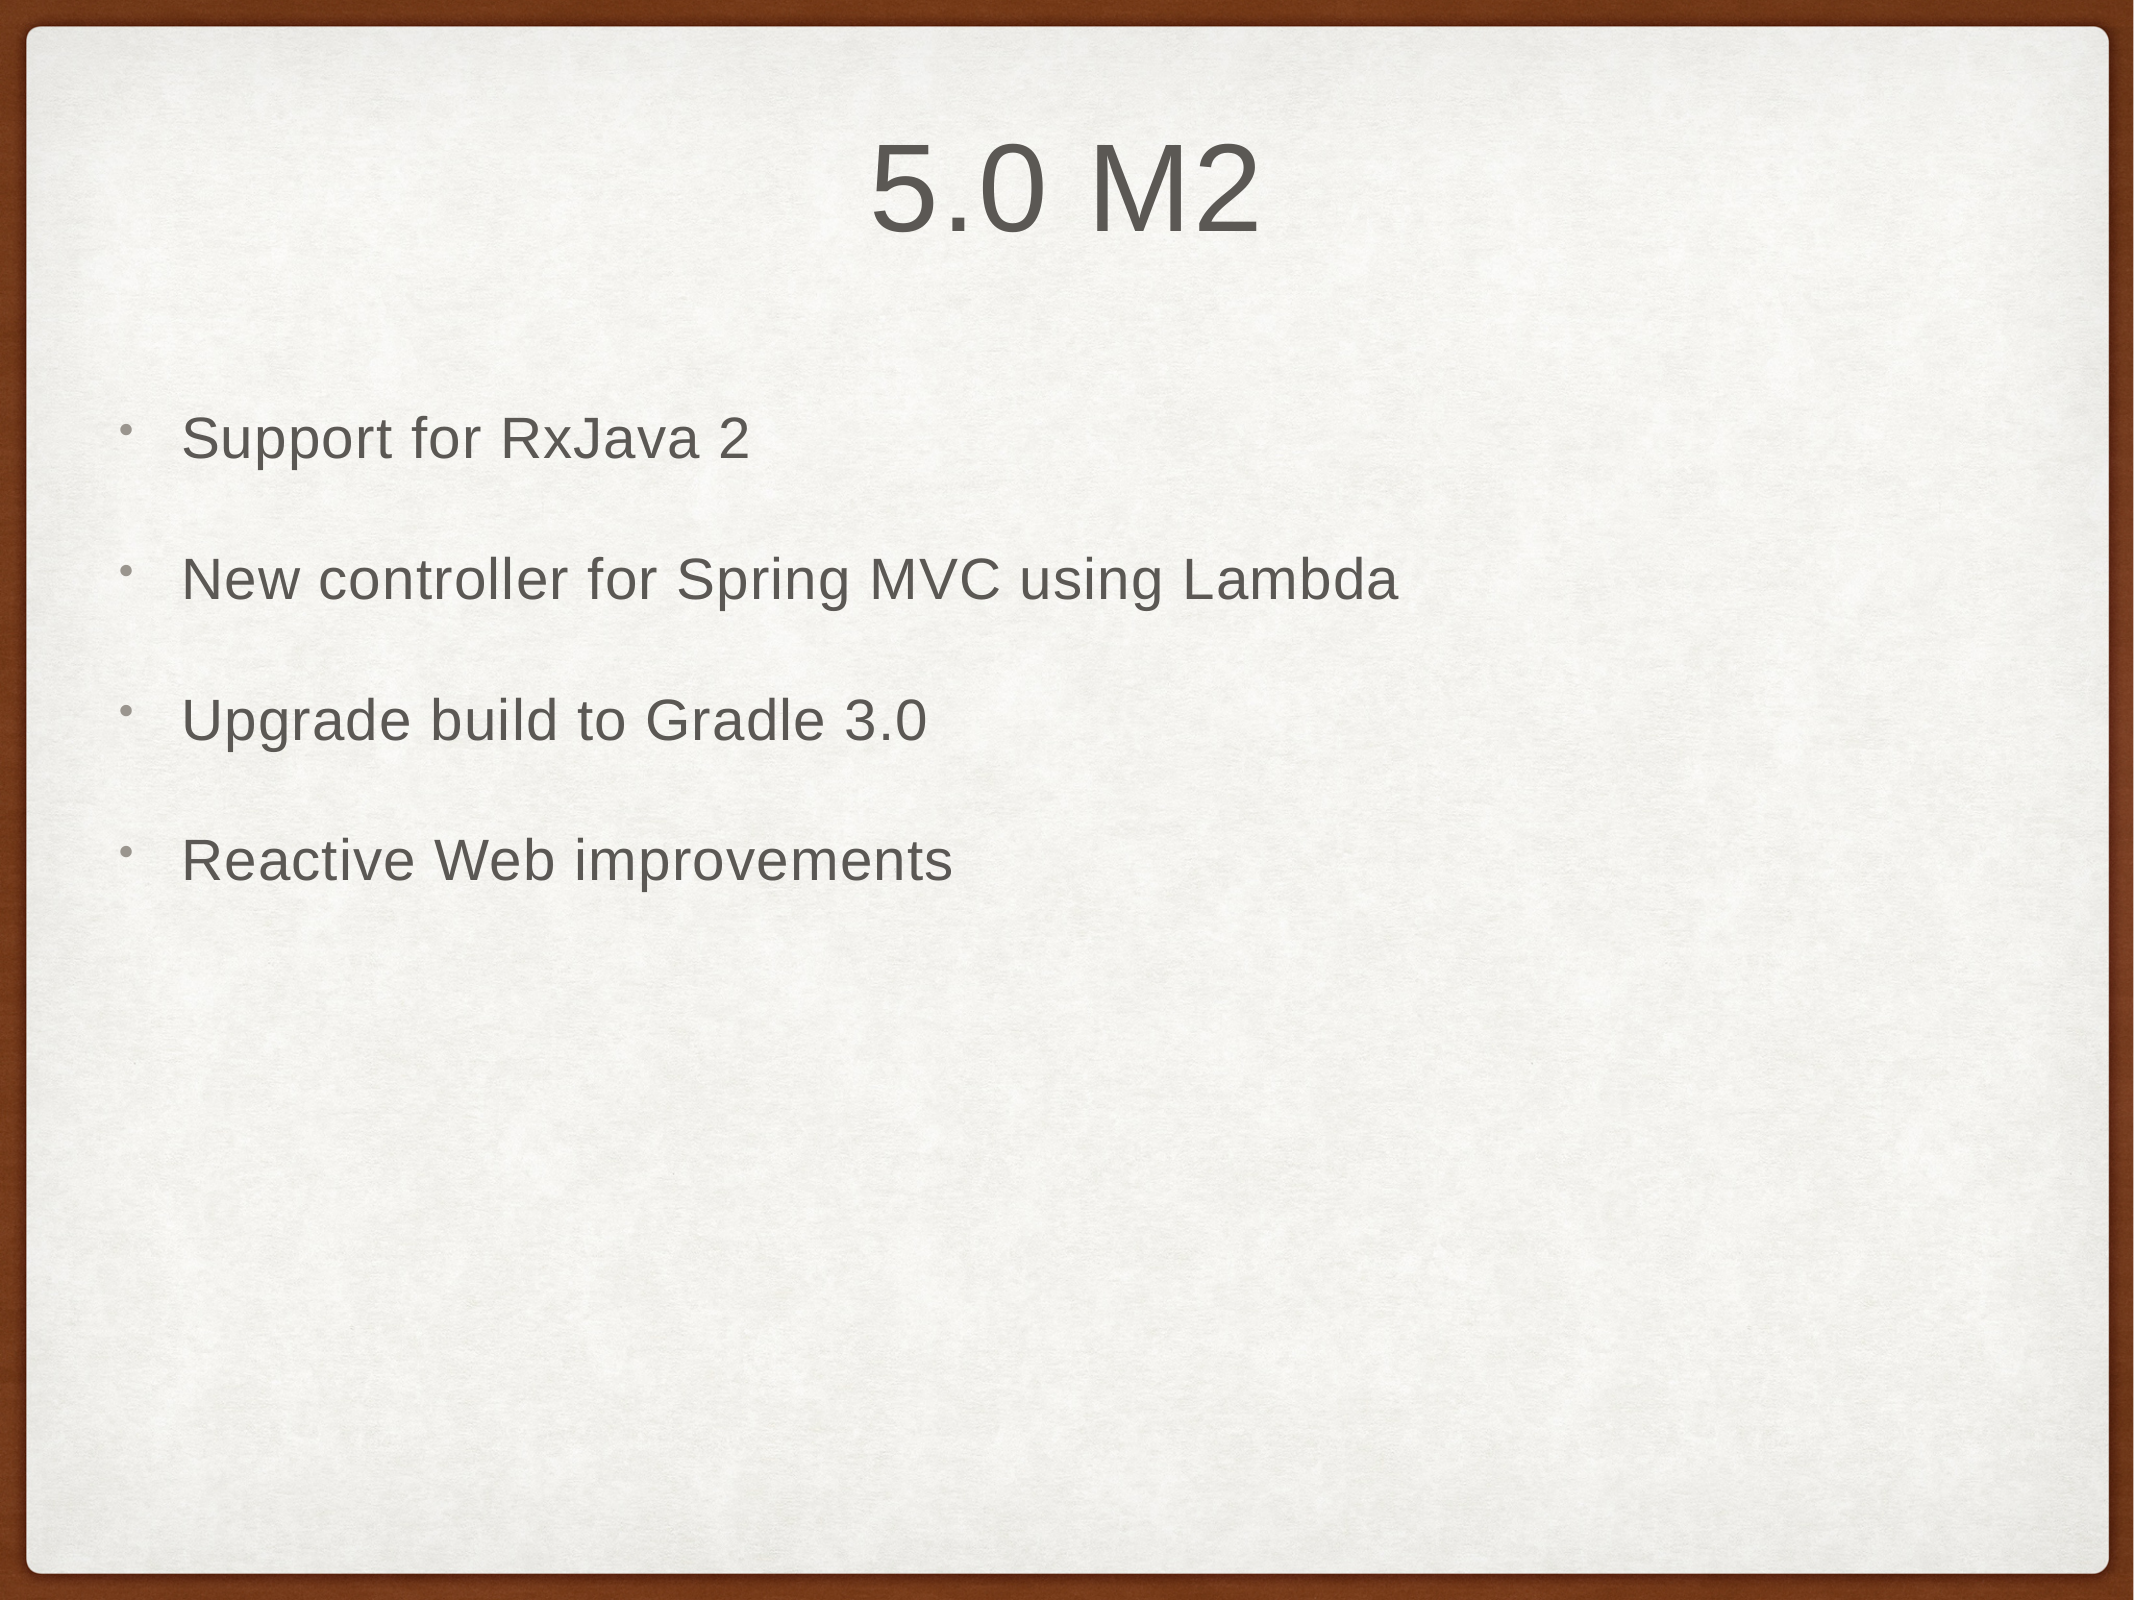

# 5.0 m2
Support for RxJava 2
New controller for Spring MVC using Lambda
Upgrade build to Gradle 3.0
Reactive Web improvements